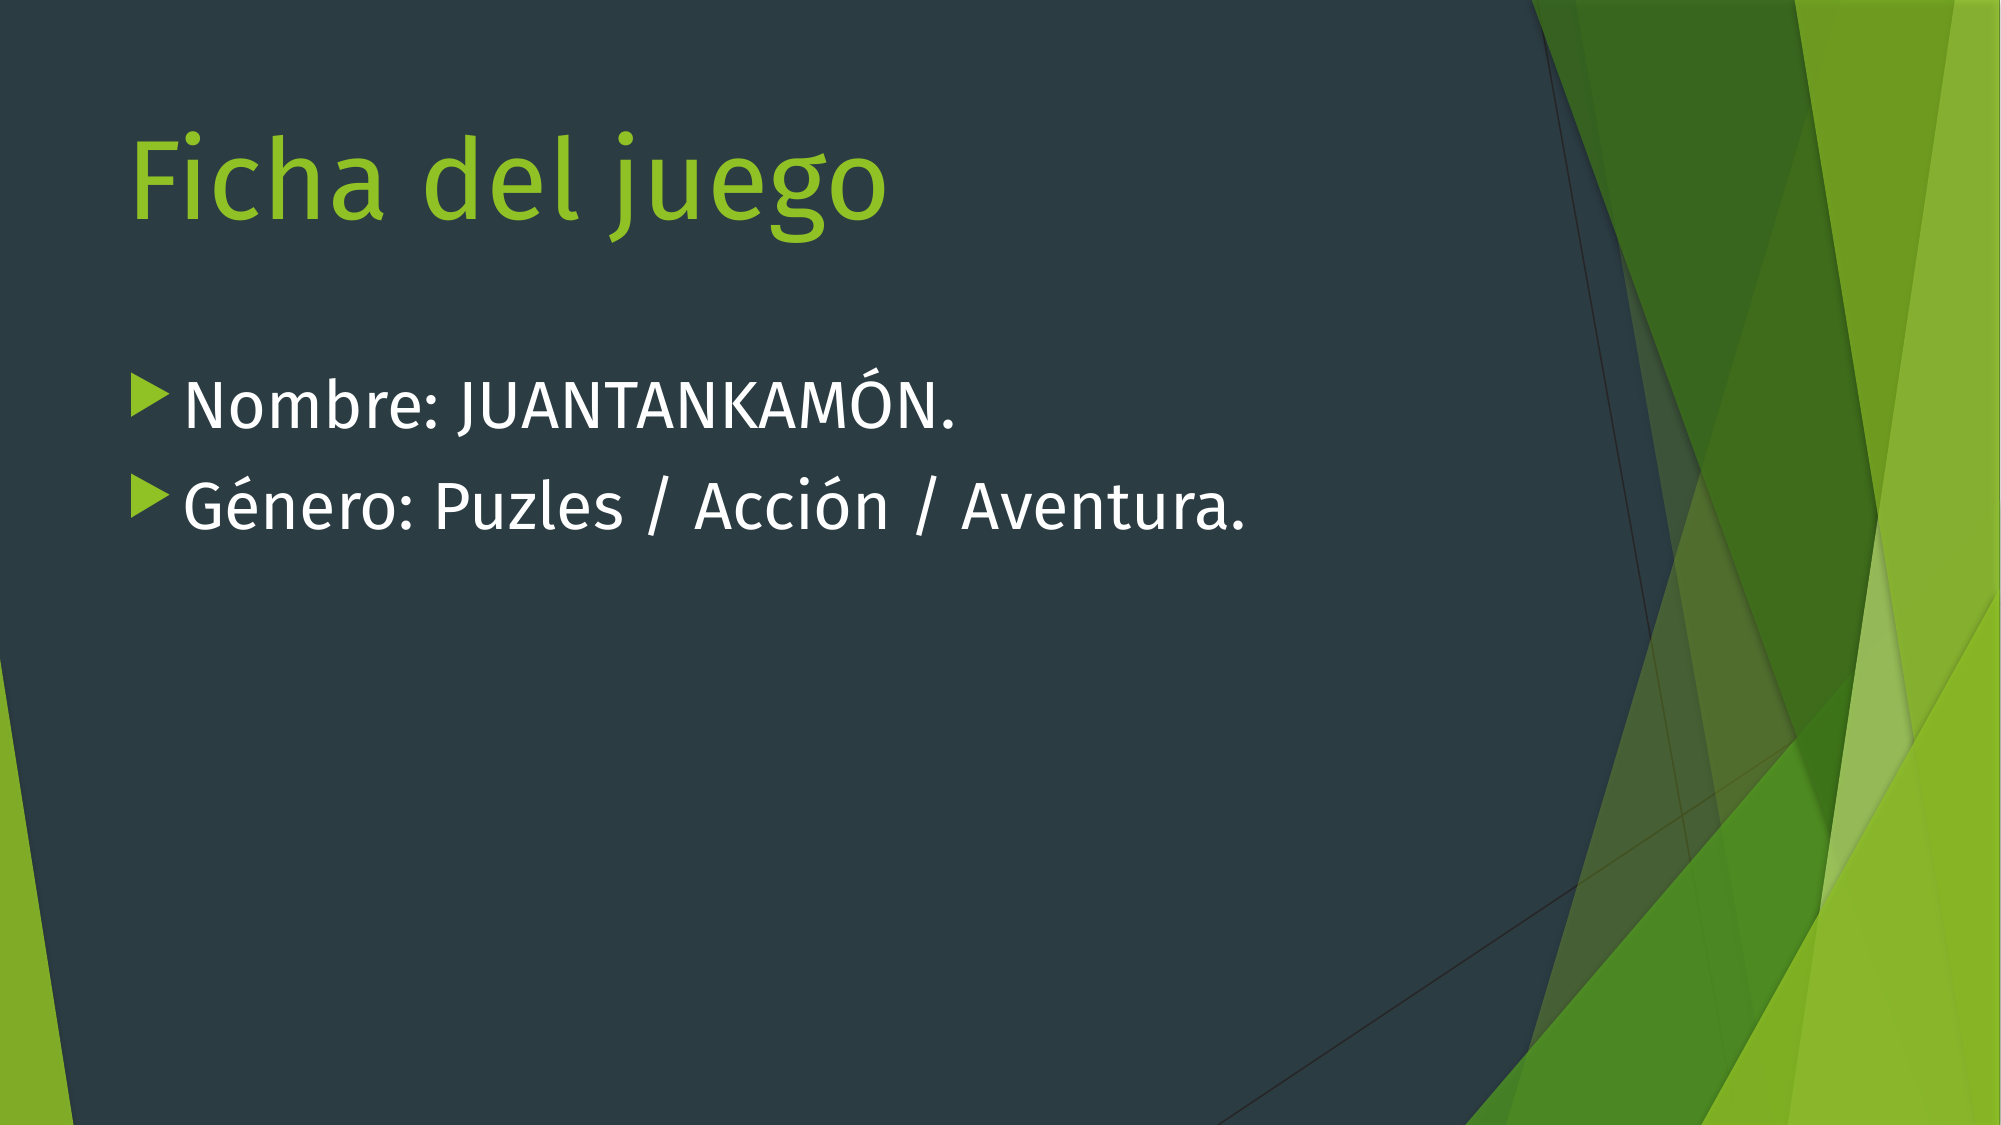

# Ficha del juego

Nombre: JUANTANKAMÓN.
Género: Puzles / Acción / Aventura.